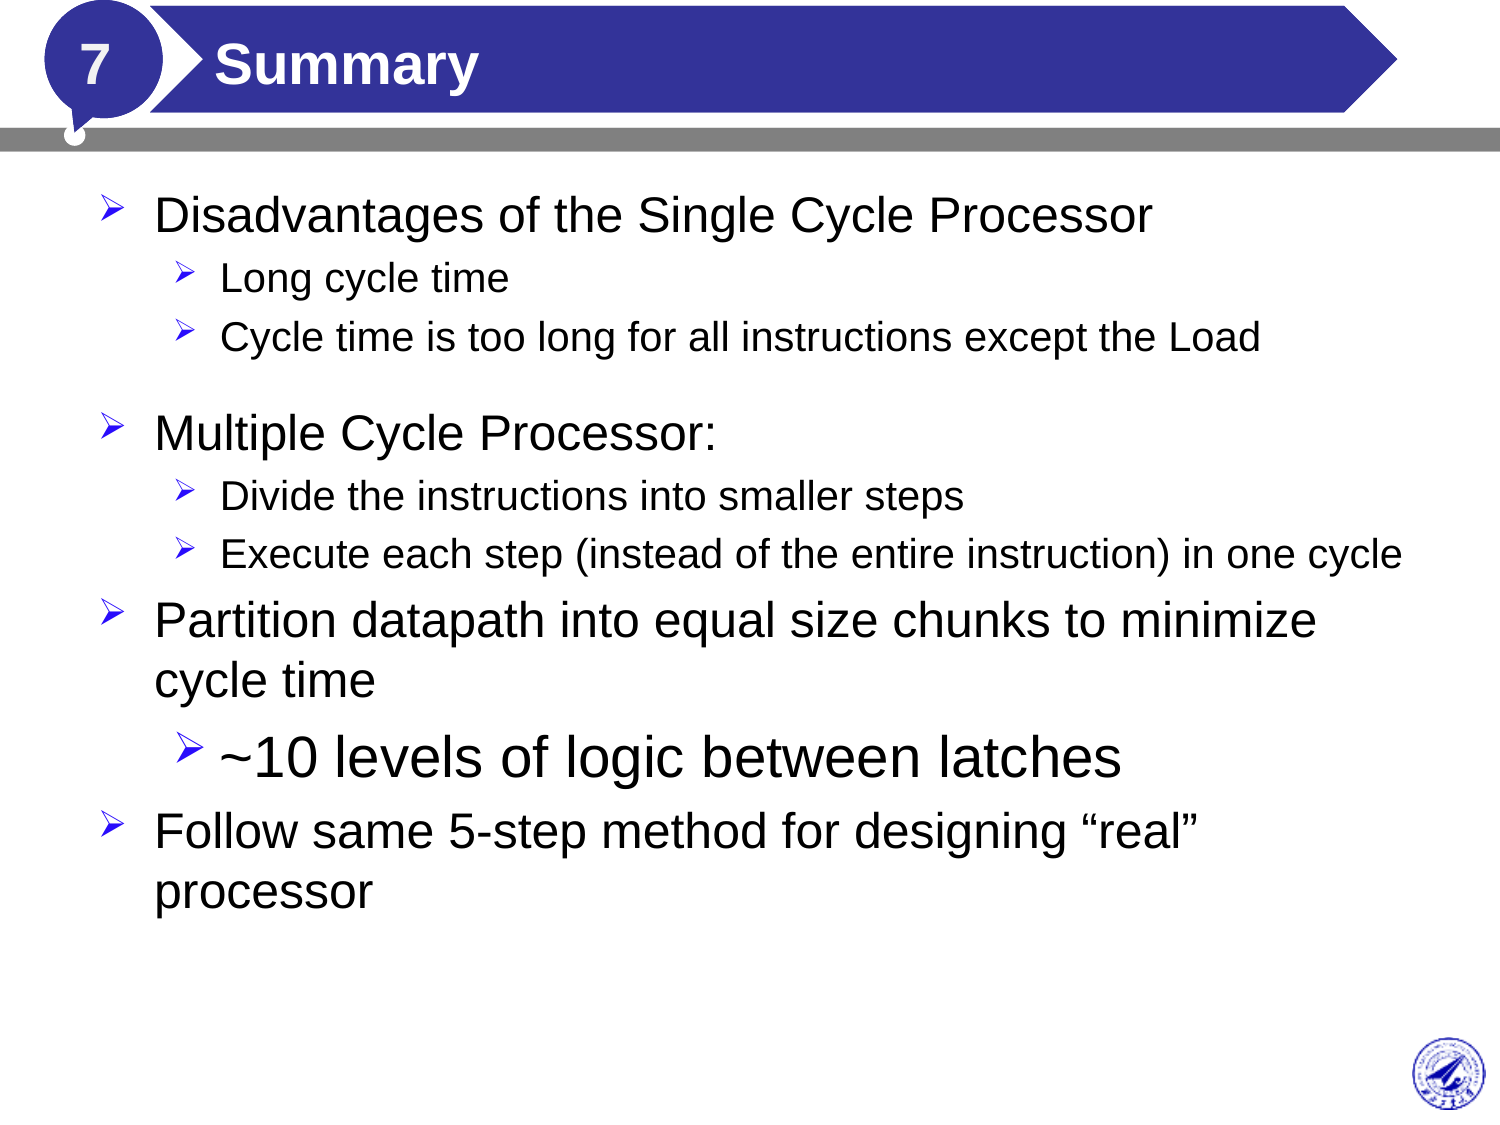

# Summary
7
Disadvantages of the Single Cycle Processor
Long cycle time
Cycle time is too long for all instructions except the Load
Multiple Cycle Processor:
Divide the instructions into smaller steps
Execute each step (instead of the entire instruction) in one cycle
Partition datapath into equal size chunks to minimize cycle time
~10 levels of logic between latches
Follow same 5-step method for designing “real” processor